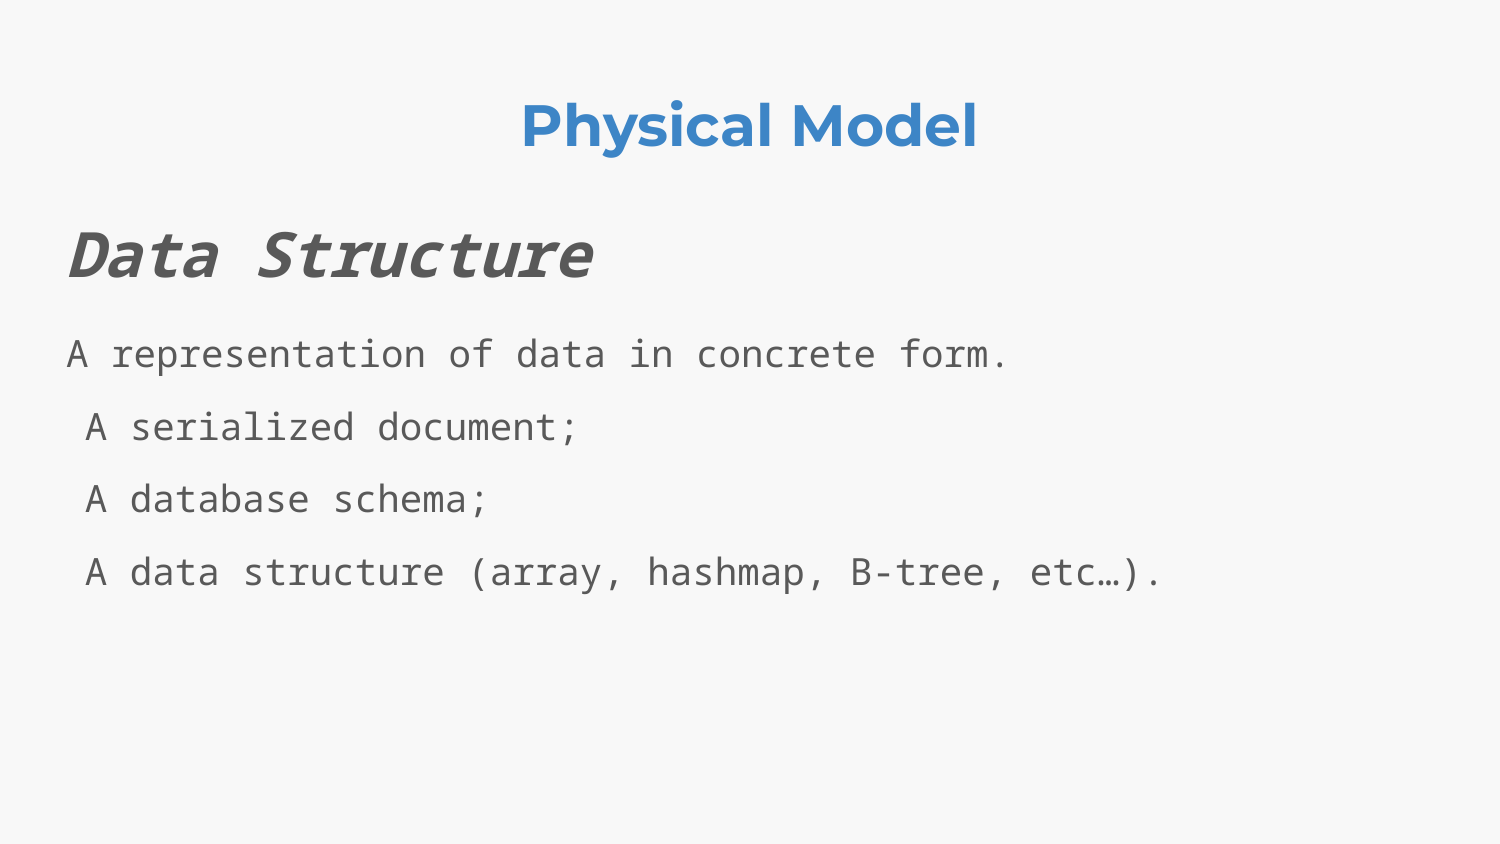

# Physical Model
Data Structure
A representation of data in concrete form.
A serialized document;
A database schema;
A data structure (array, hashmap, B-tree, etc…).